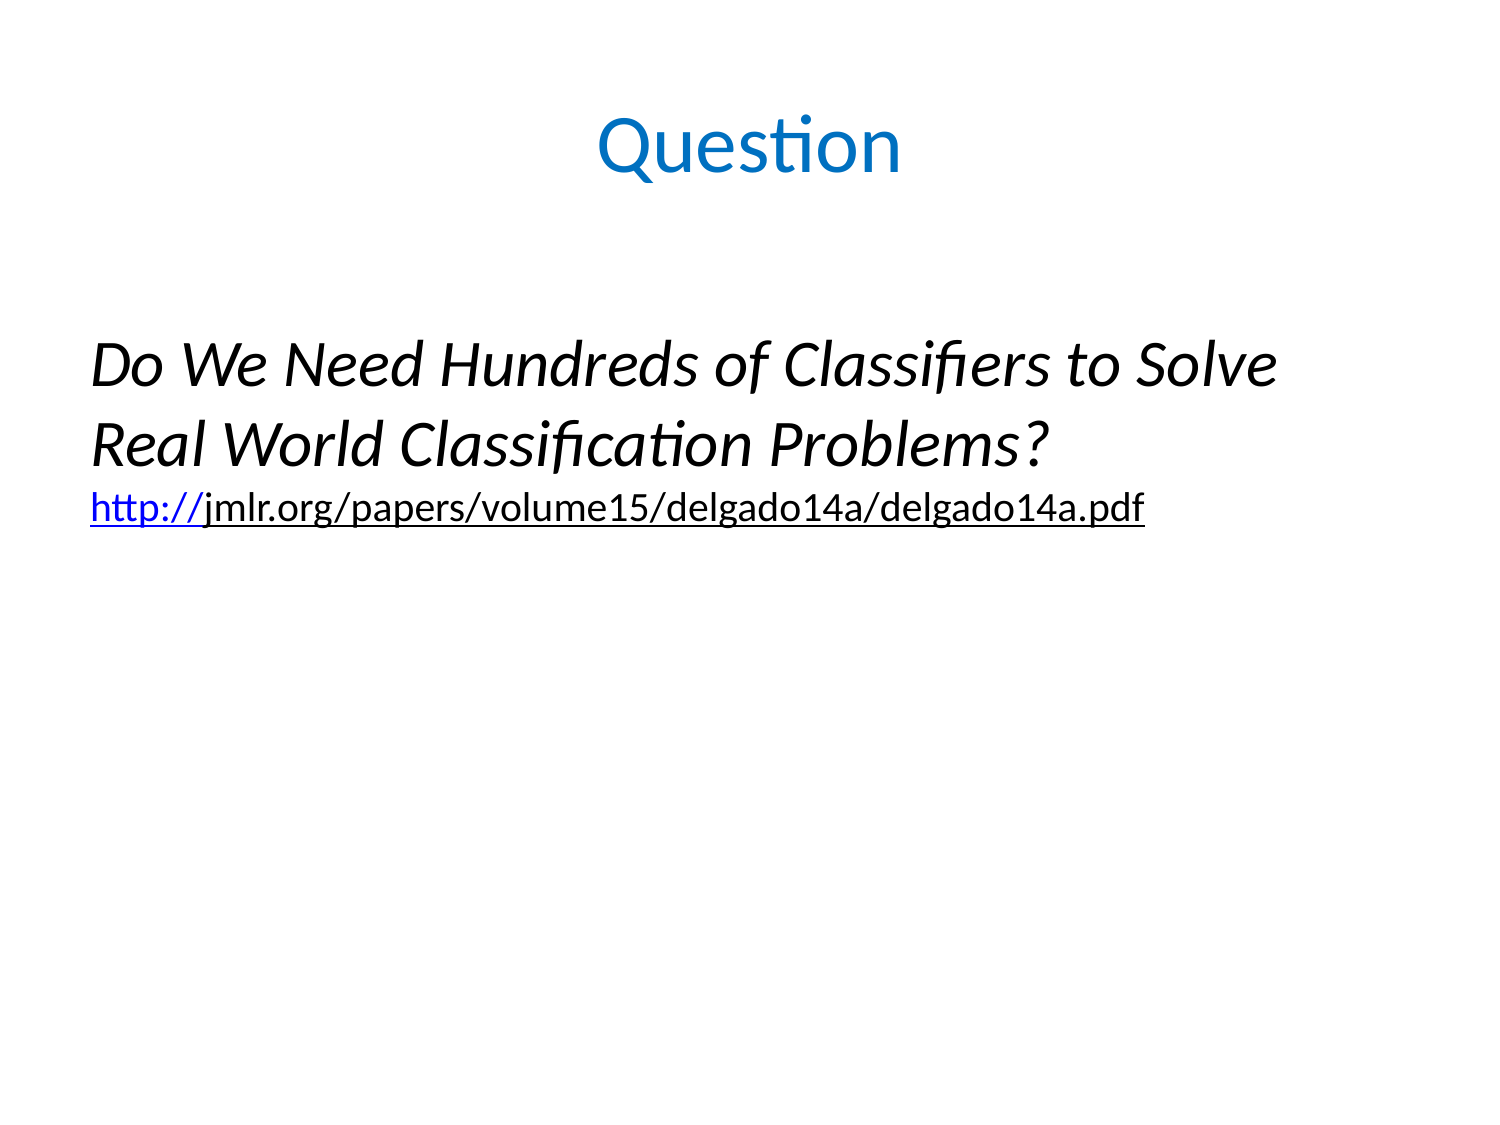

# Question
Do We Need Hundreds of Classifiers to Solve Real World Classification Problems?
http://jmlr.org/papers/volume15/delgado14a/delgado14a.pdf